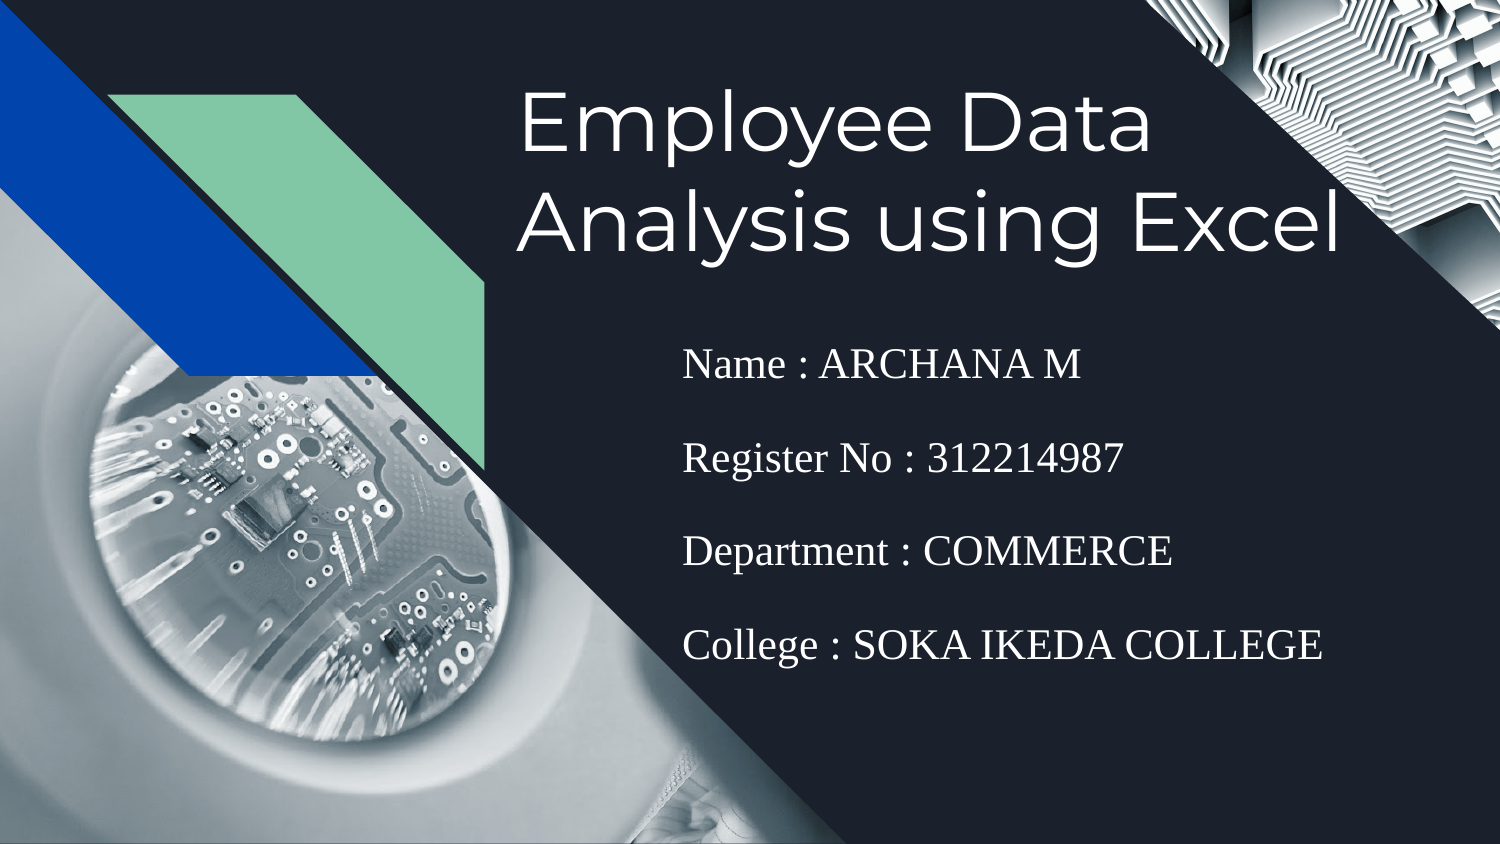

# Employee Data Analysis using Excel
Name : ARCHANA M
Register No : 312214987
Department : COMMERCE
College : SOKA IKEDA COLLEGE